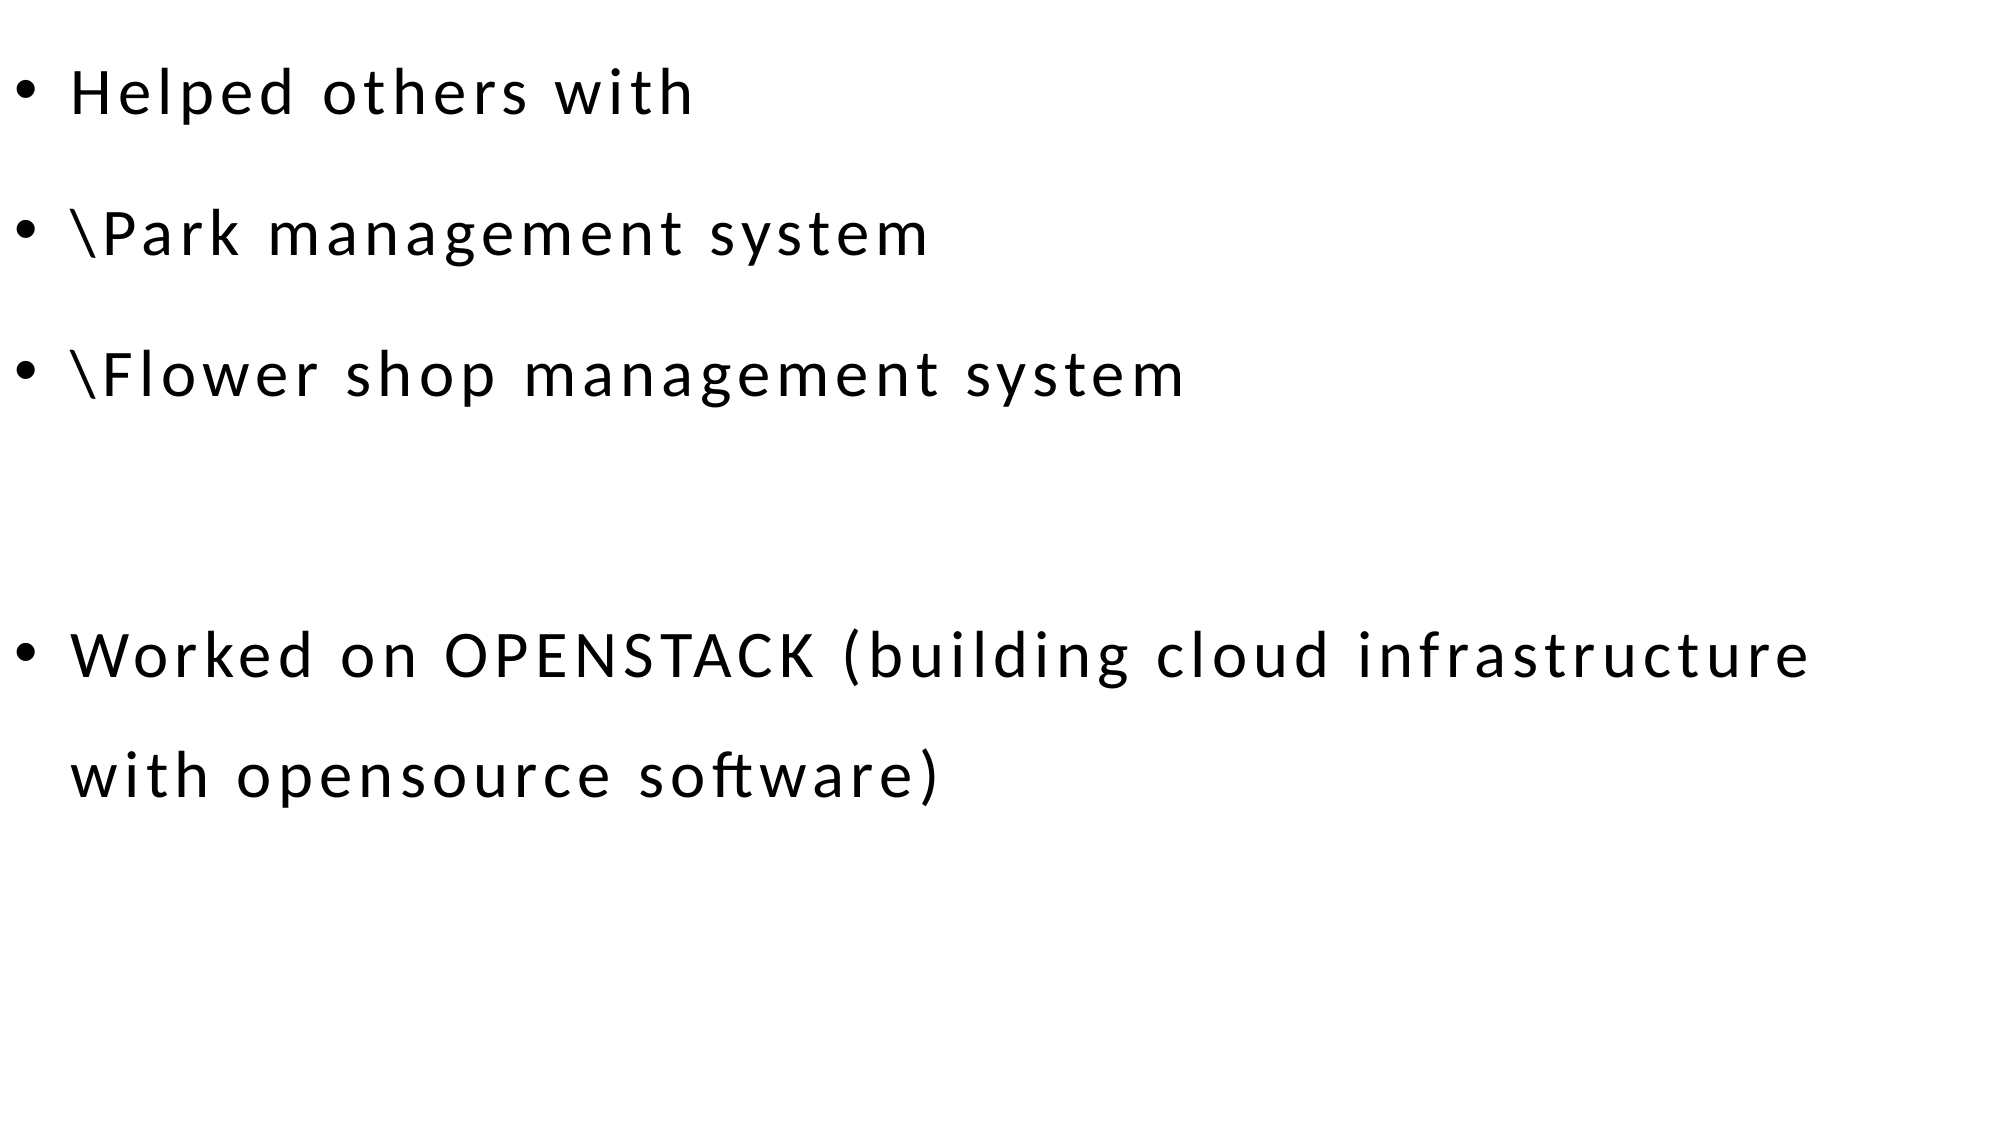

Helped others with
\Park management system
\Flower shop management system

Worked on OPENSTACK (building cloud infrastructure with opensource software)